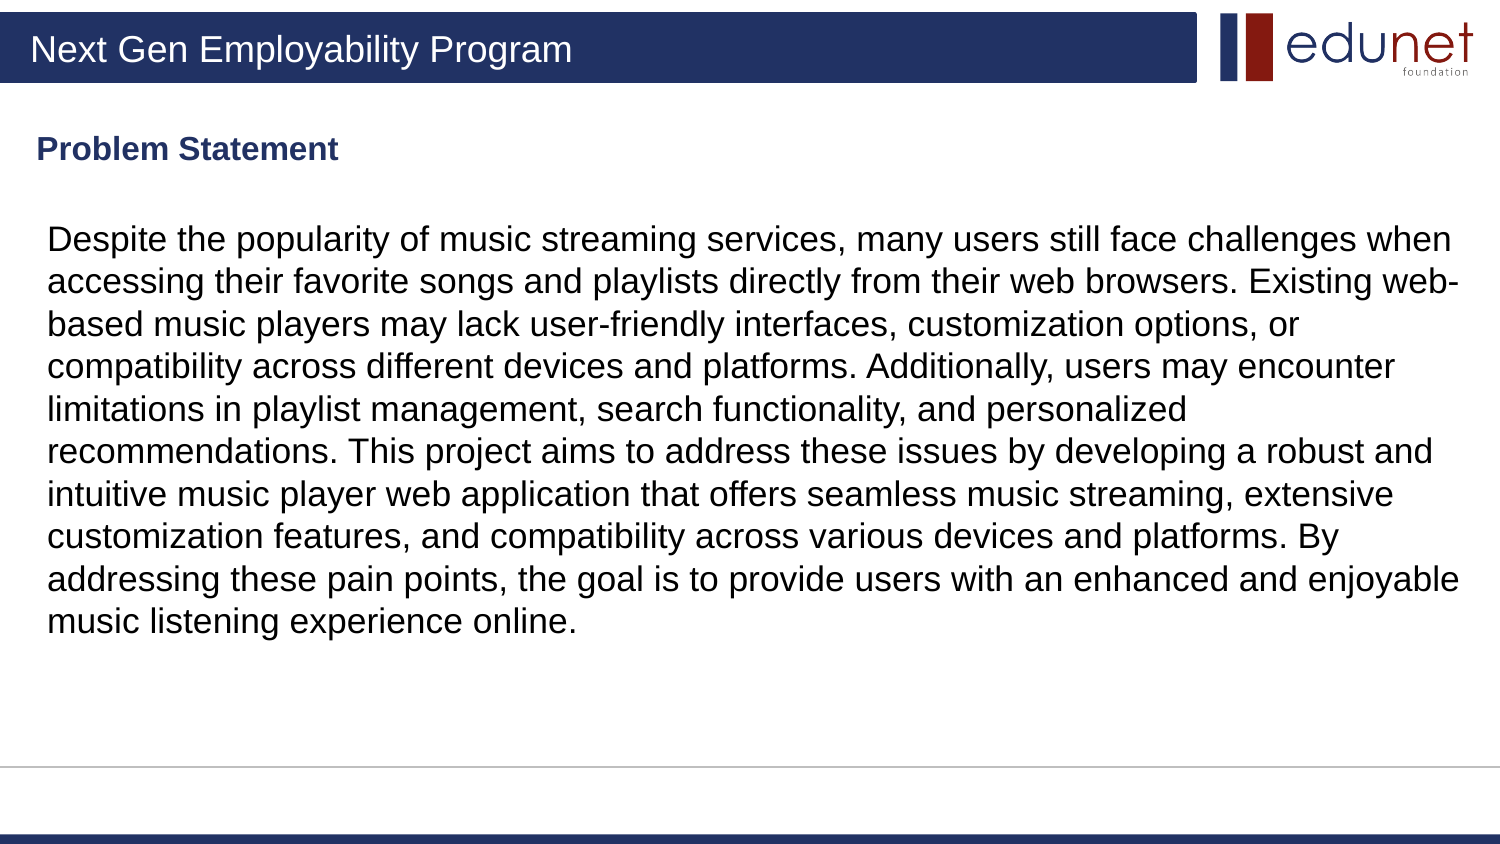

# Problem Statement
Despite the popularity of music streaming services, many users still face challenges when accessing their favorite songs and playlists directly from their web browsers. Existing web-based music players may lack user-friendly interfaces, customization options, or compatibility across different devices and platforms. Additionally, users may encounter limitations in playlist management, search functionality, and personalized recommendations. This project aims to address these issues by developing a robust and intuitive music player web application that offers seamless music streaming, extensive customization features, and compatibility across various devices and platforms. By addressing these pain points, the goal is to provide users with an enhanced and enjoyable music listening experience online.